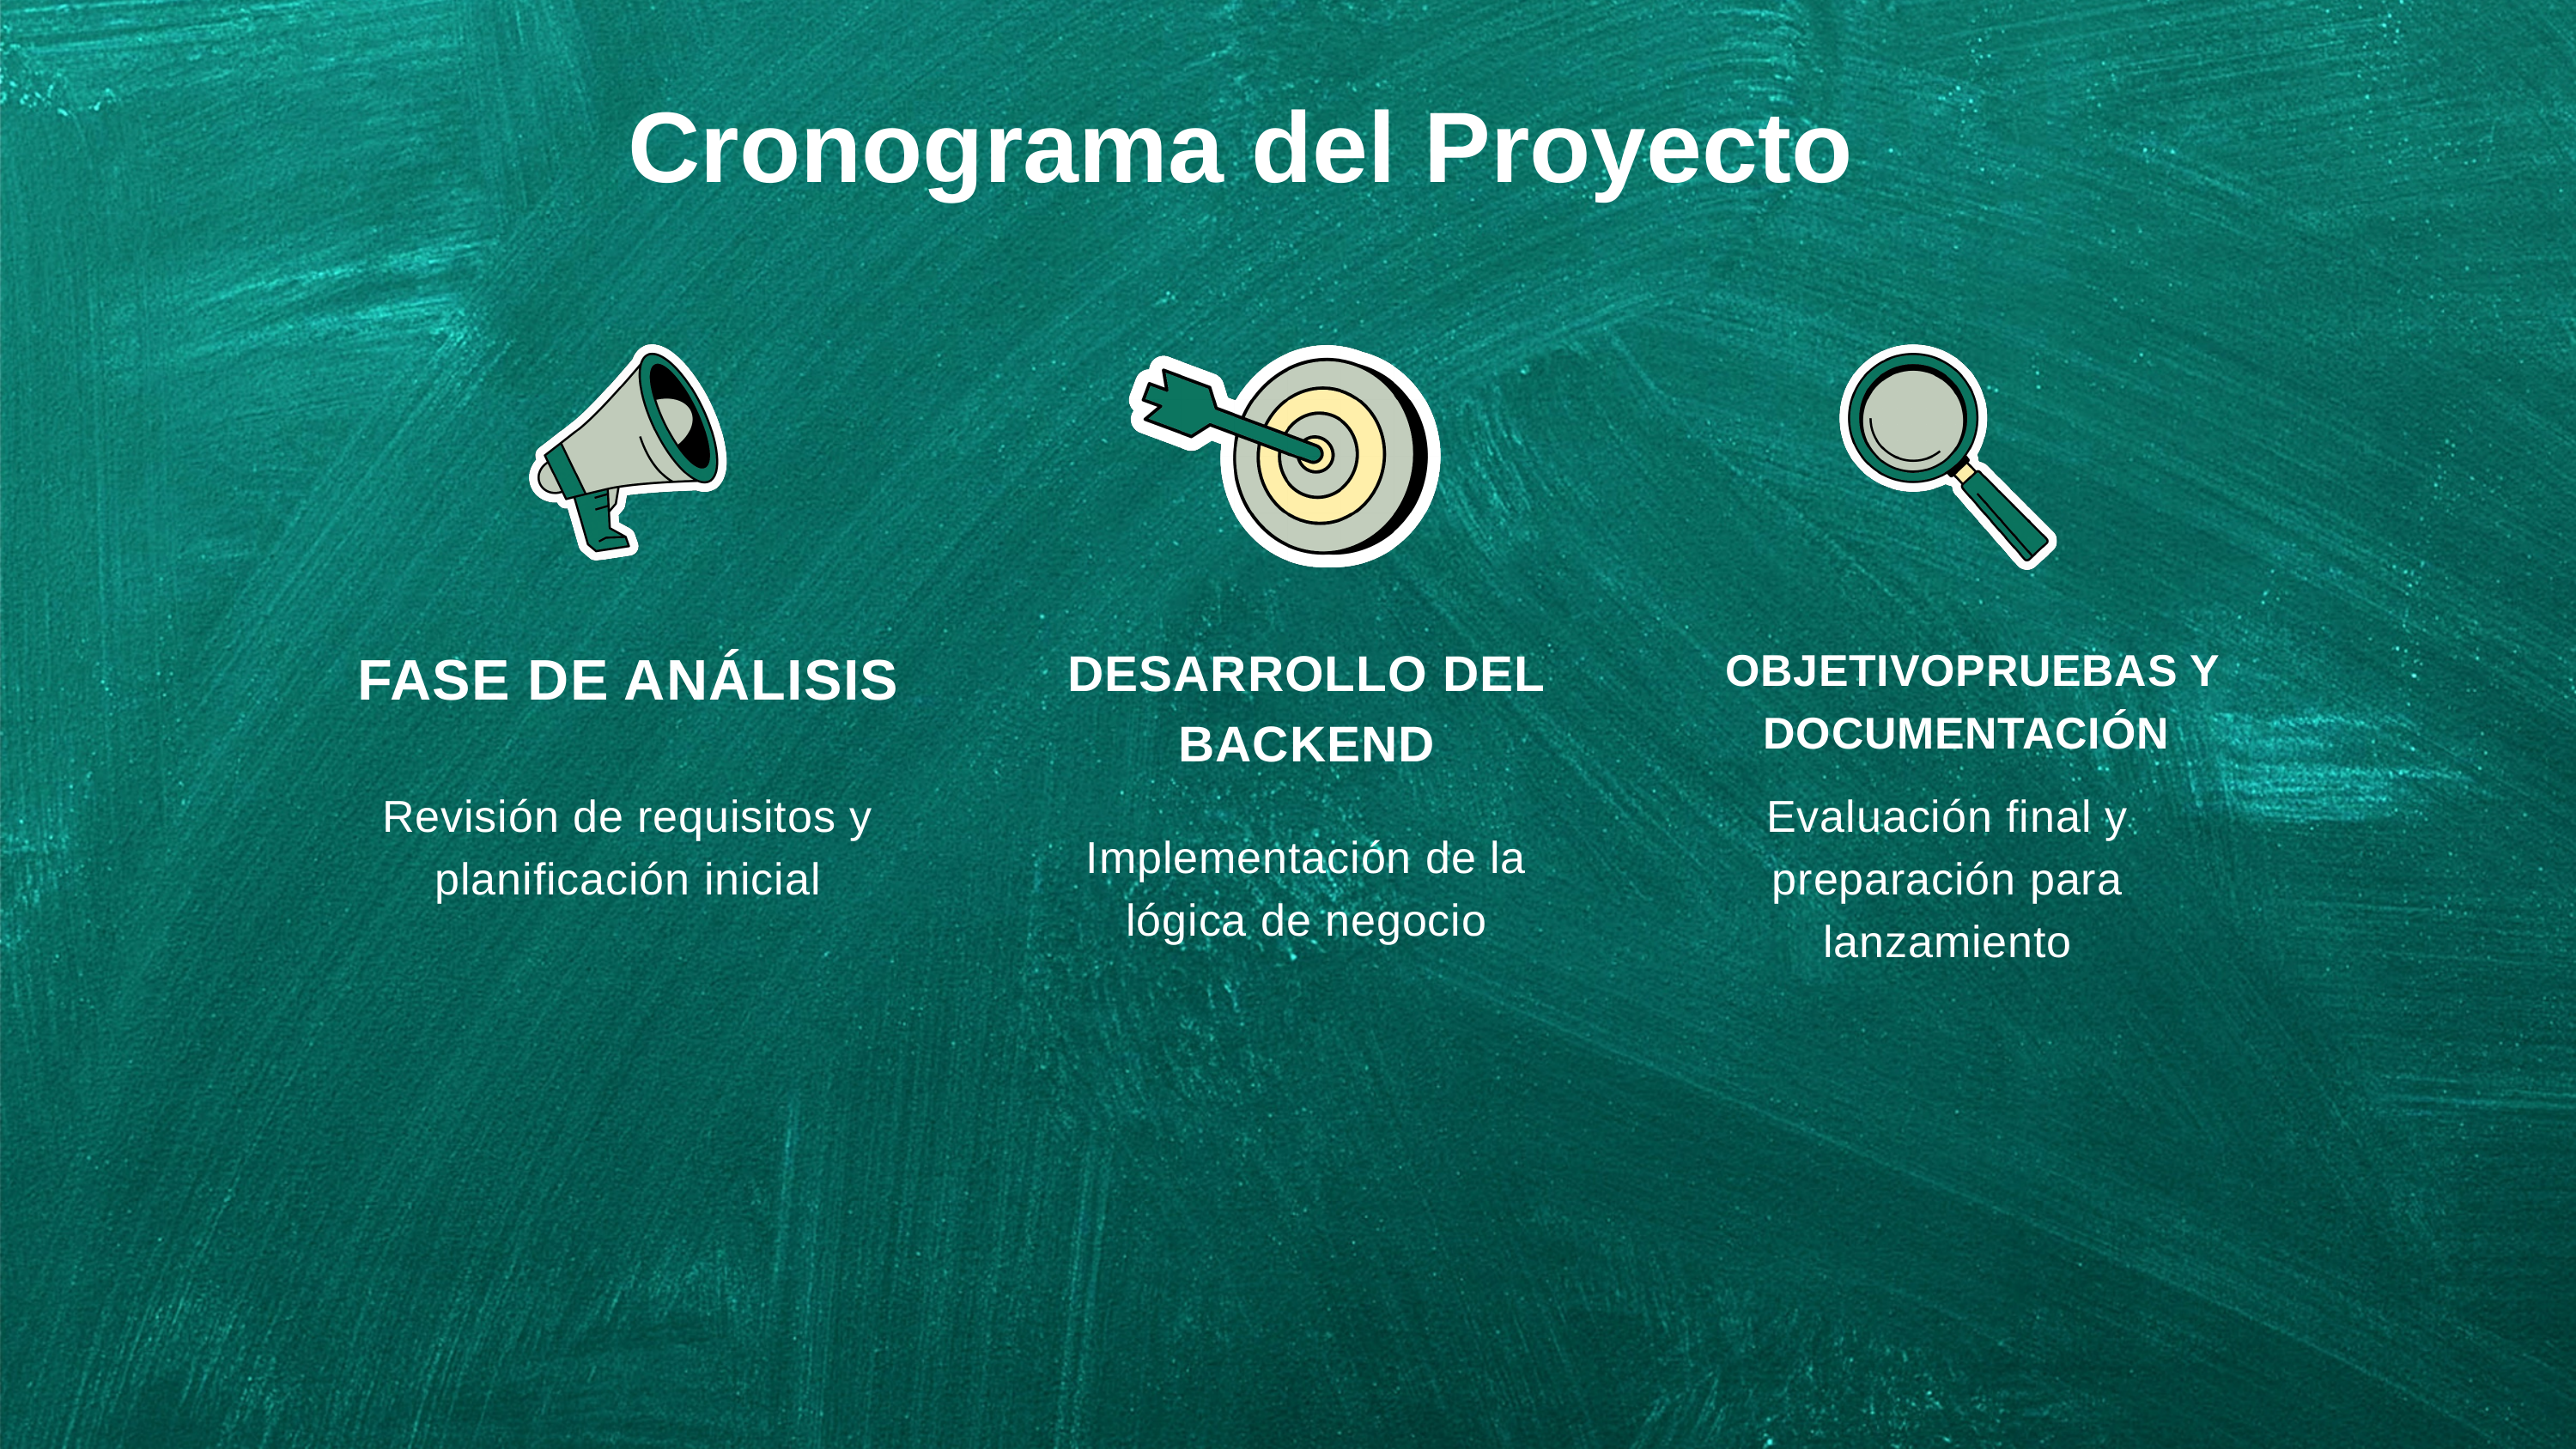

Cronograma del Proyecto

FASE DE ANÁLISIS
DESARROLLO DEL BACKEND
OBJETIVOPRUEBAS Y DOCUMENTACIÓN
Revisión de requisitos y planificación inicial
Evaluación final y preparación para lanzamiento
Implementación de la lógica de negocio